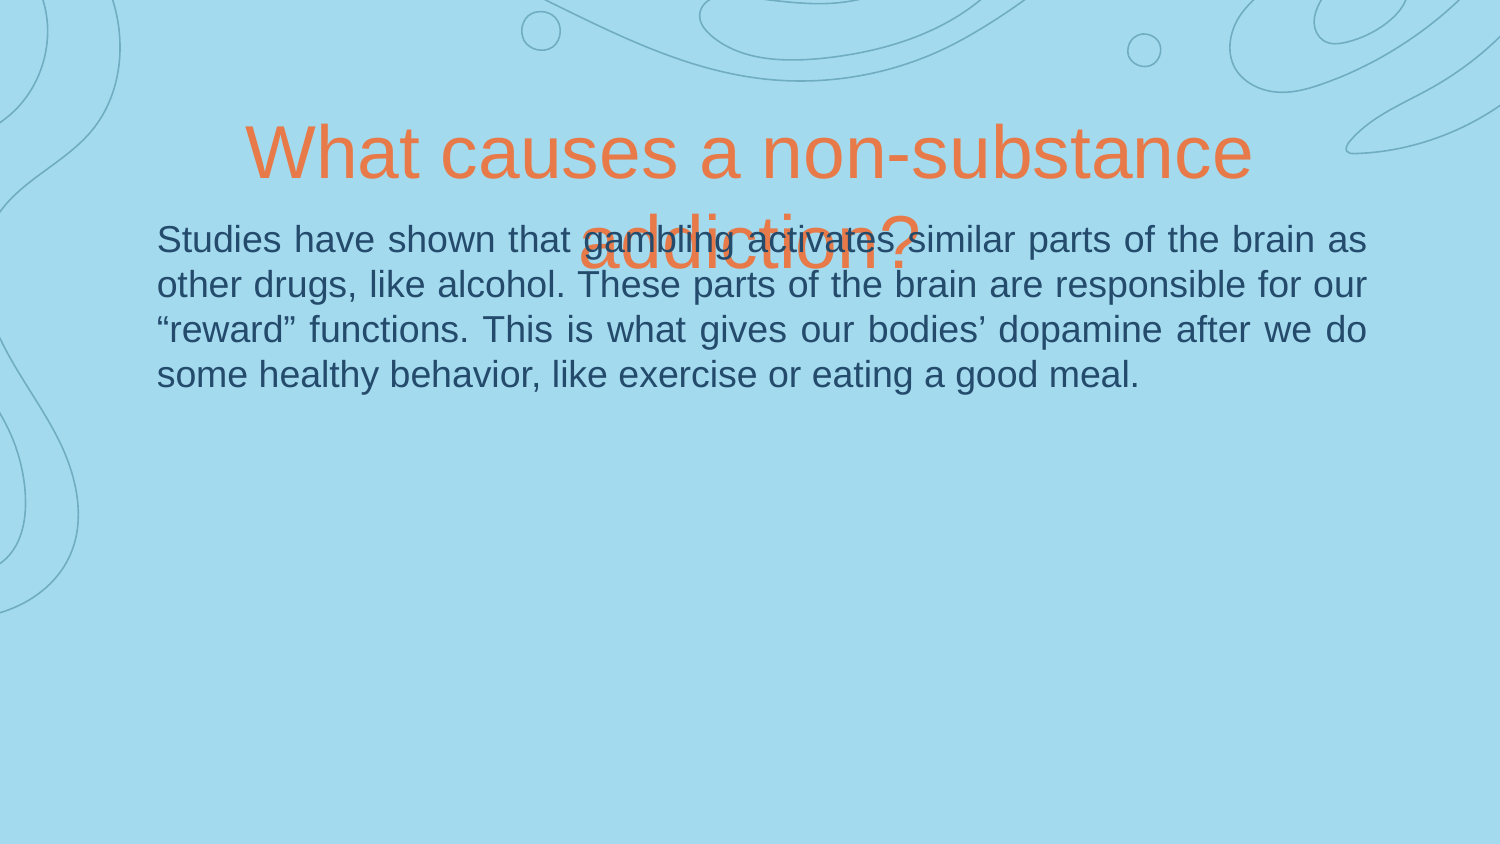

33
# What causes a non-substance addiction?
Studies have shown that gambling activates similar parts of the brain as other drugs, like alcohol. These parts of the brain are responsible for our “reward” functions. This is what gives our bodies’ dopamine after we do some healthy behavior, like exercise or eating a good meal.